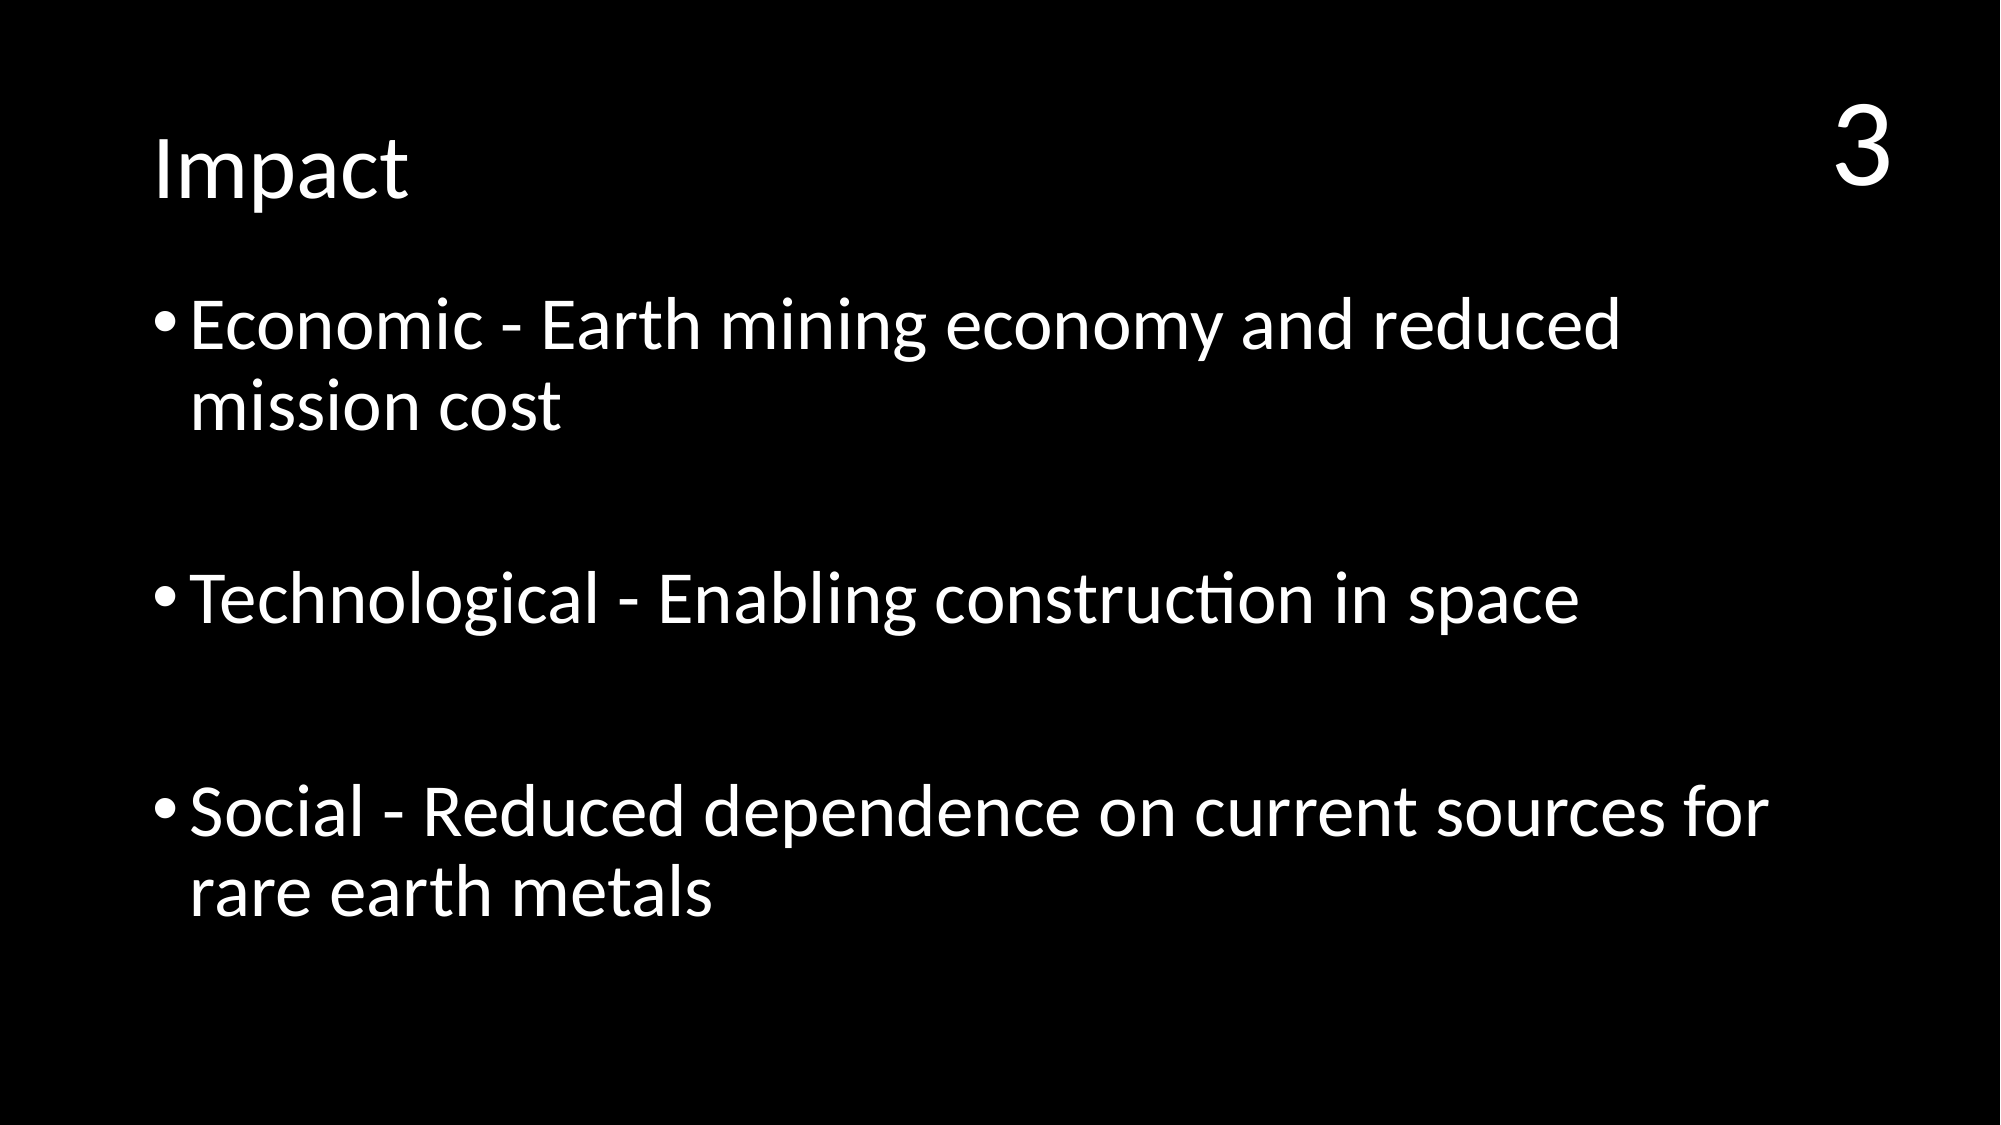

3
# Impact
Economic - Earth mining economy and reduced mission cost

Technological - Enabling construction in space

Social - Reduced dependence on current sources for rare earth metals